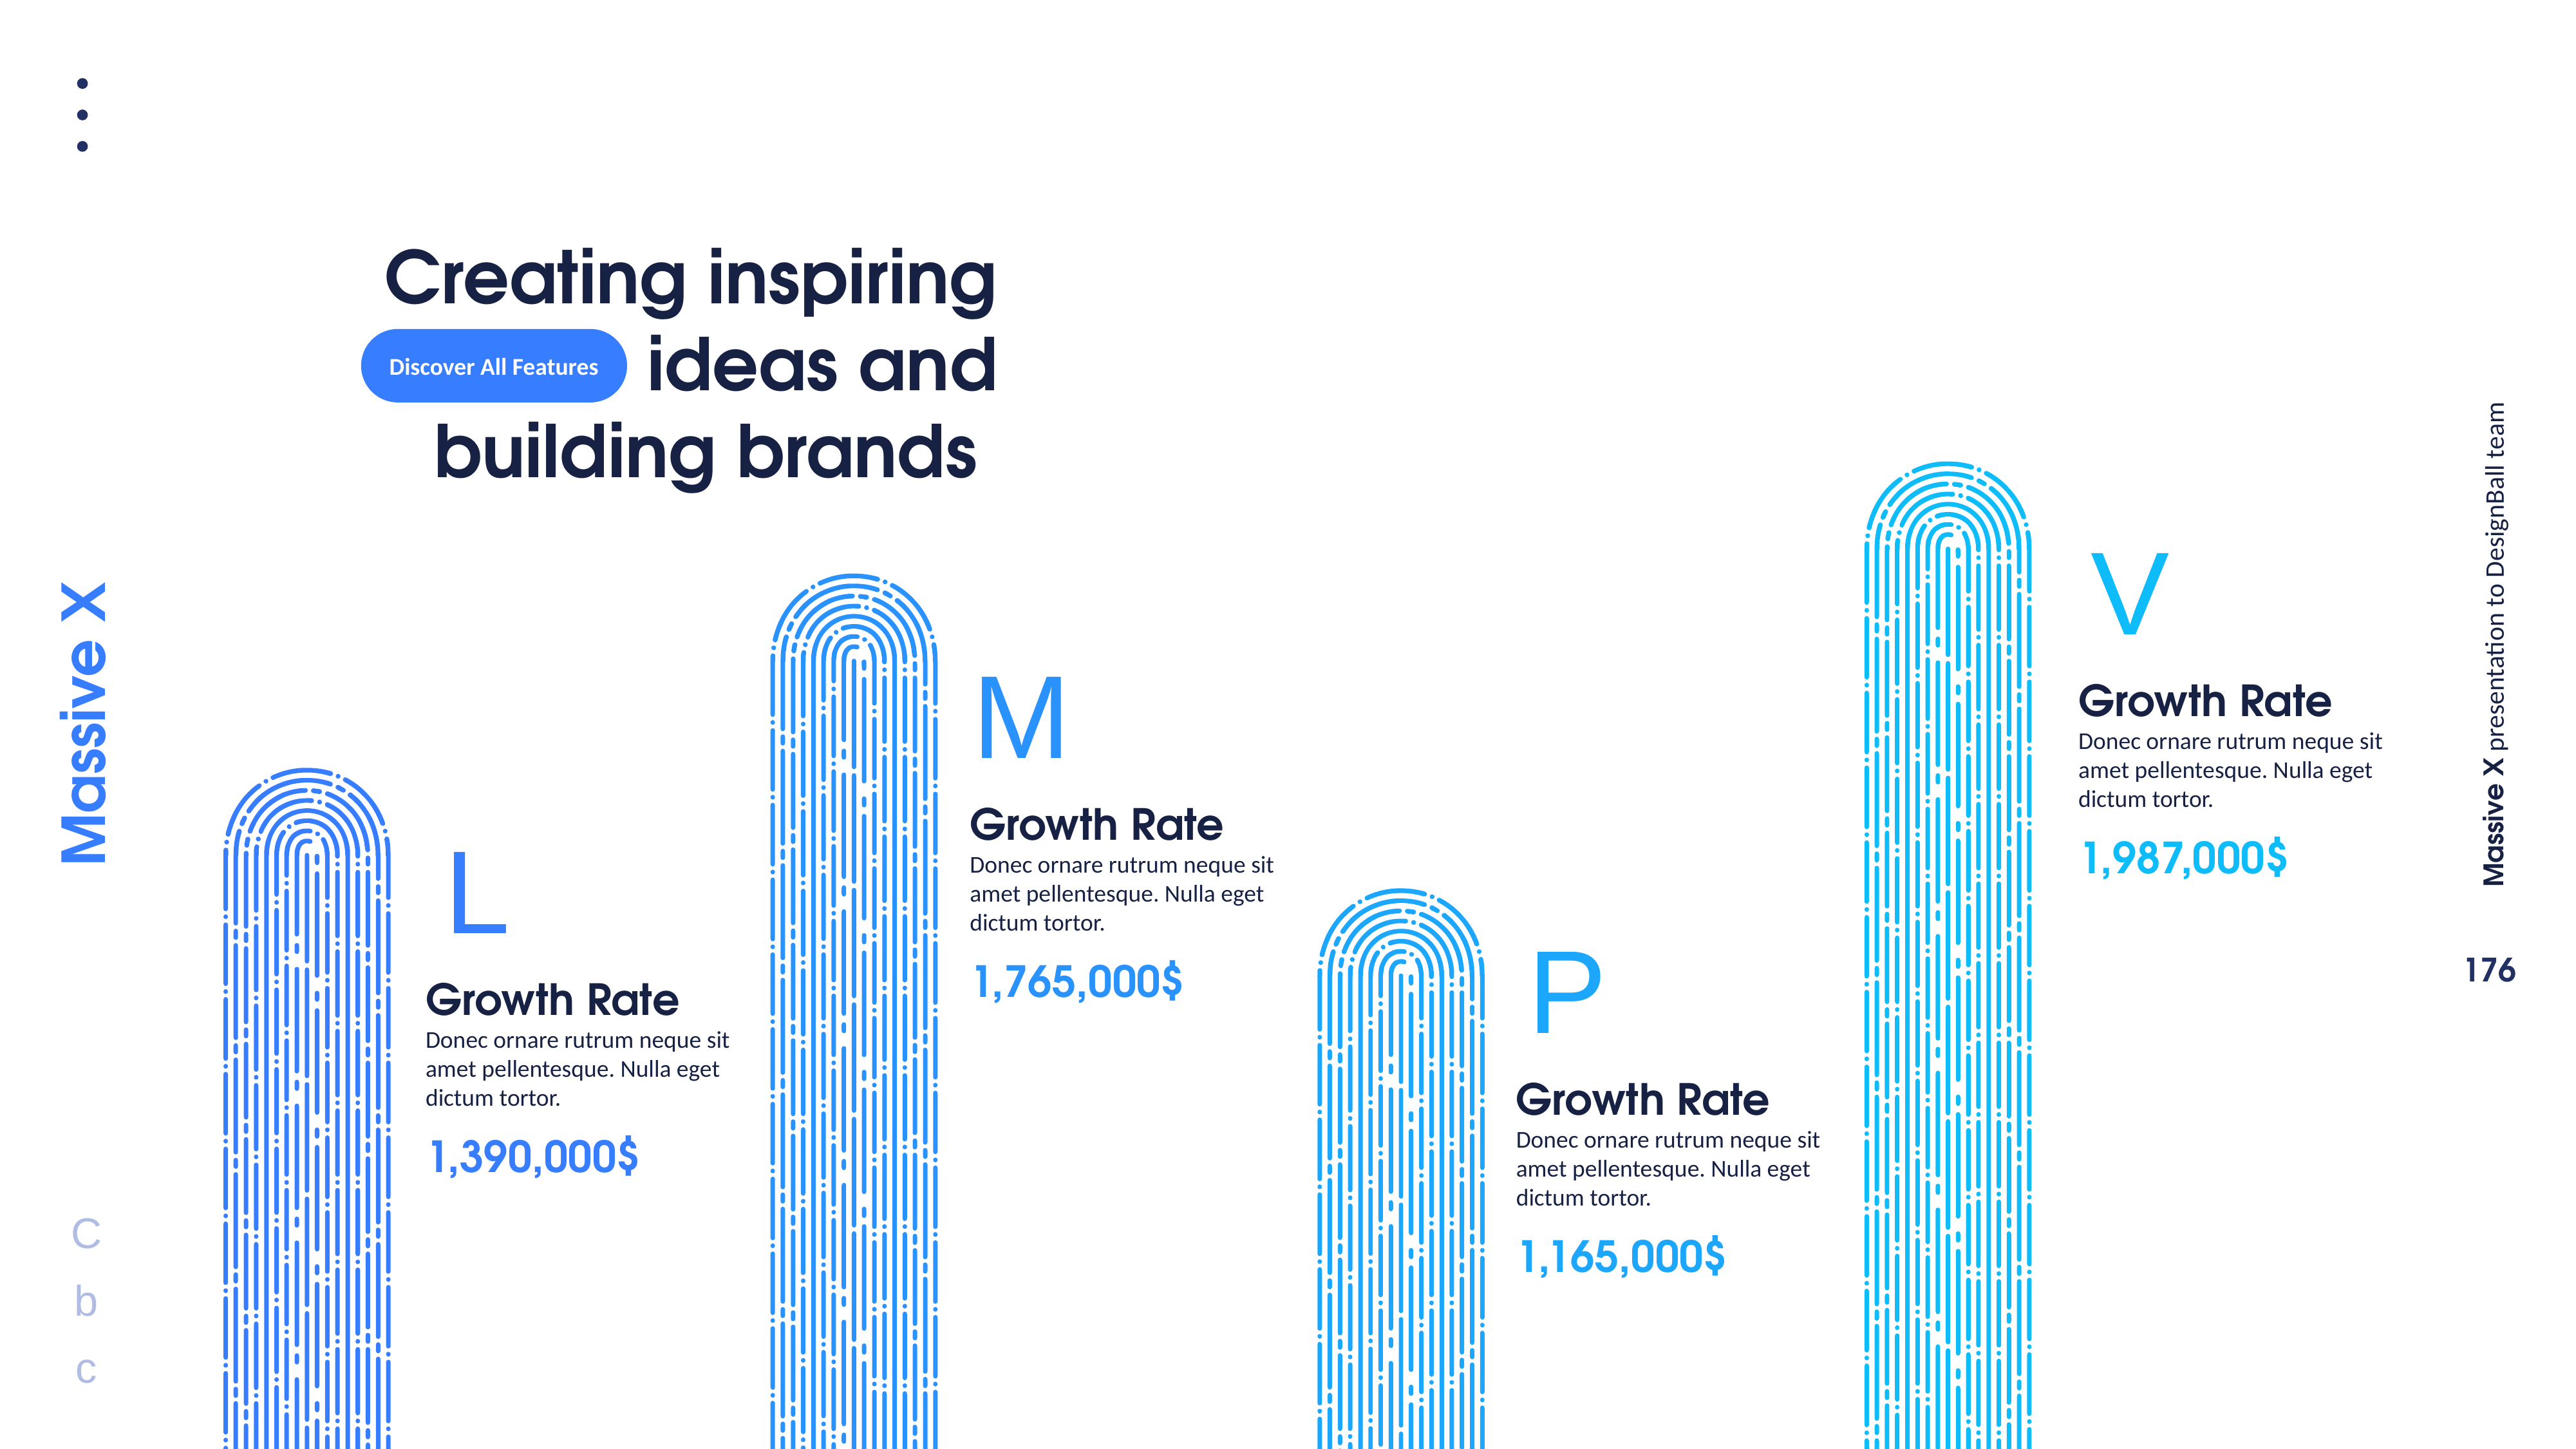

Creating inspiring ideas and building brands
Discover All Features

V

M
Growth Rate
Donec ornare rutrum neque sit amet pellentesque. Nulla eget dictum tortor.

Growth Rate
Donec ornare rutrum neque sit amet pellentesque. Nulla eget dictum tortor.
L
1,987,000$

P
1,765,000$
Growth Rate
Donec ornare rutrum neque sit amet pellentesque. Nulla eget dictum tortor.
Growth Rate
Donec ornare rutrum neque sit amet pellentesque. Nulla eget dictum tortor.
1,390,000$
1,165,000$